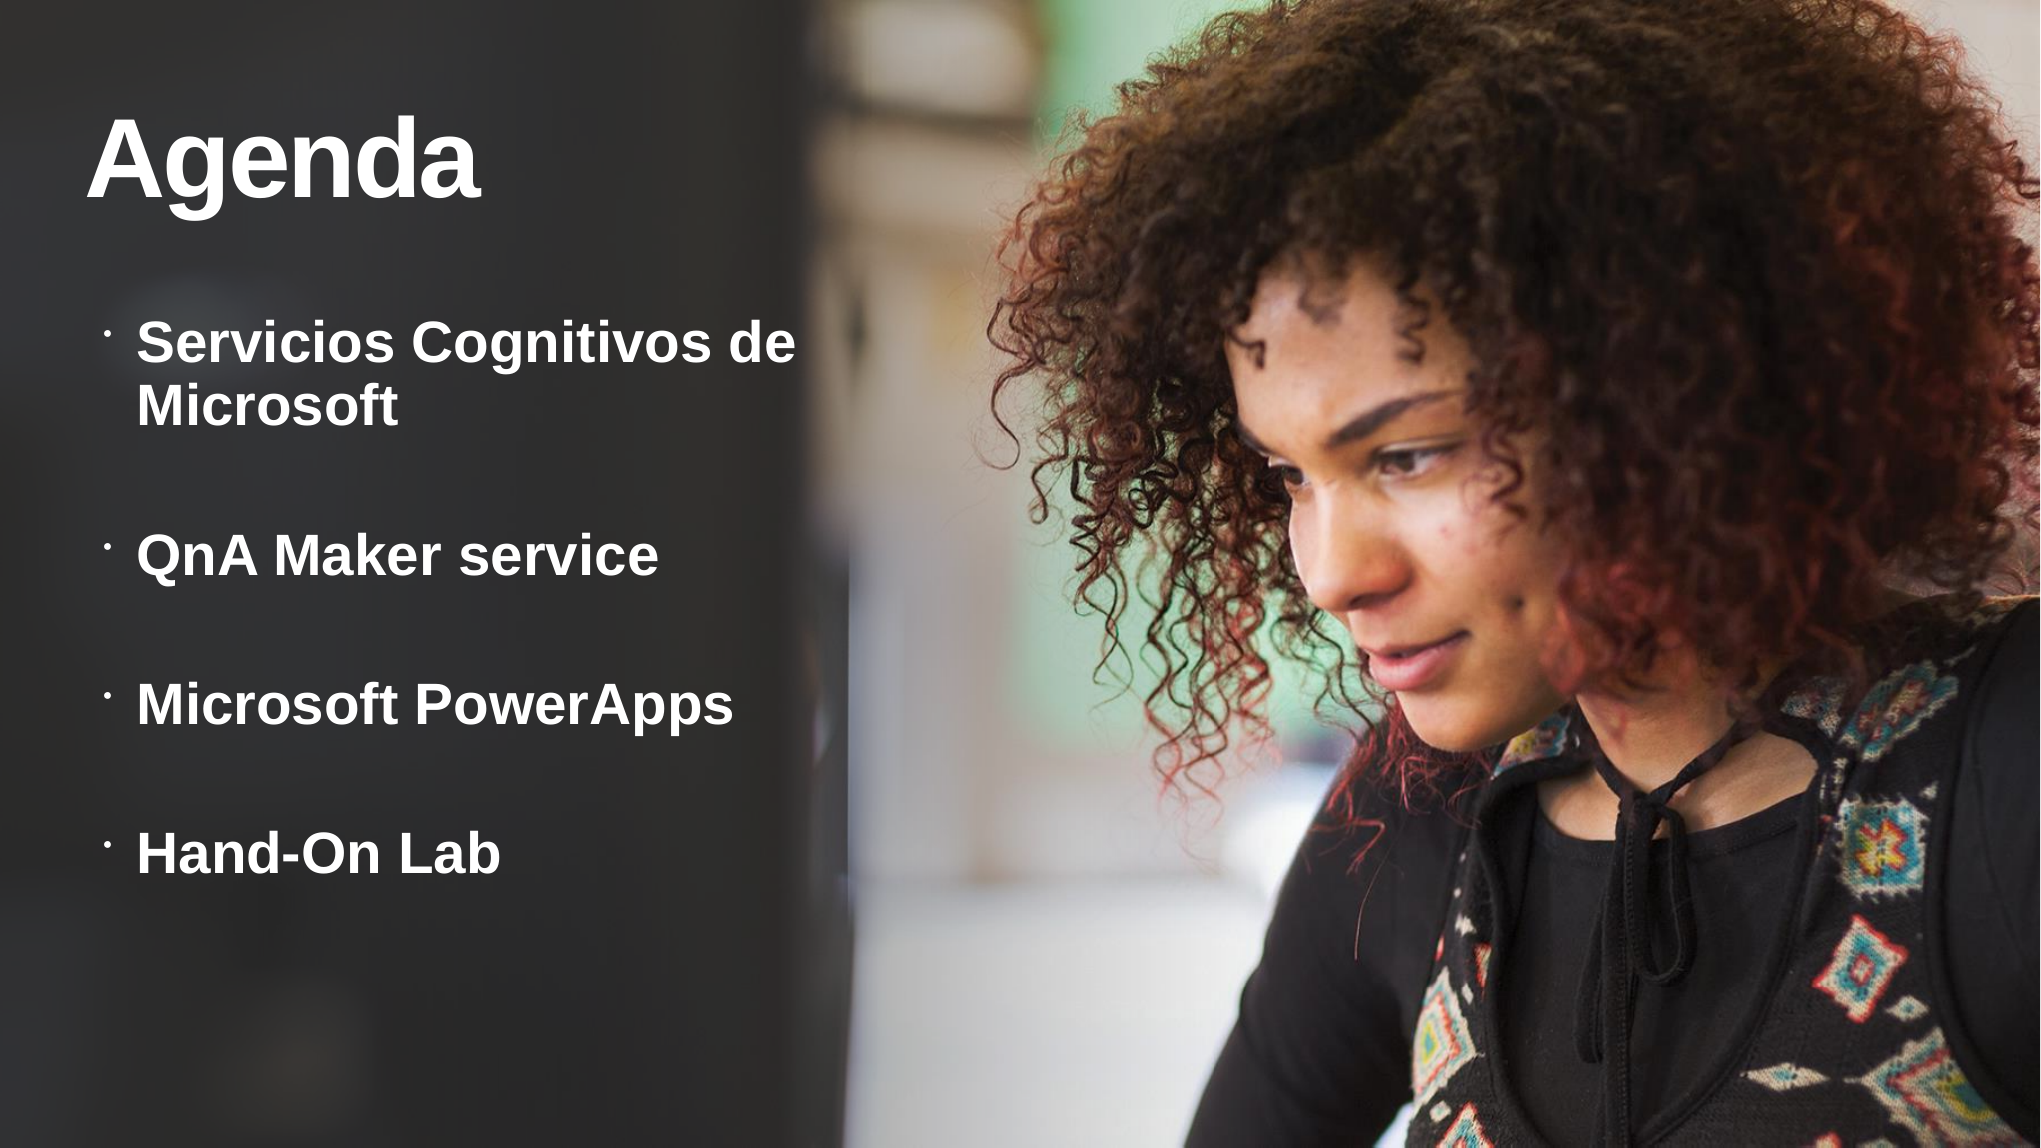

# Agenda
Servicios Cognitivos de Microsoft

QnA Maker service

Microsoft PowerApps

Hand-On Lab